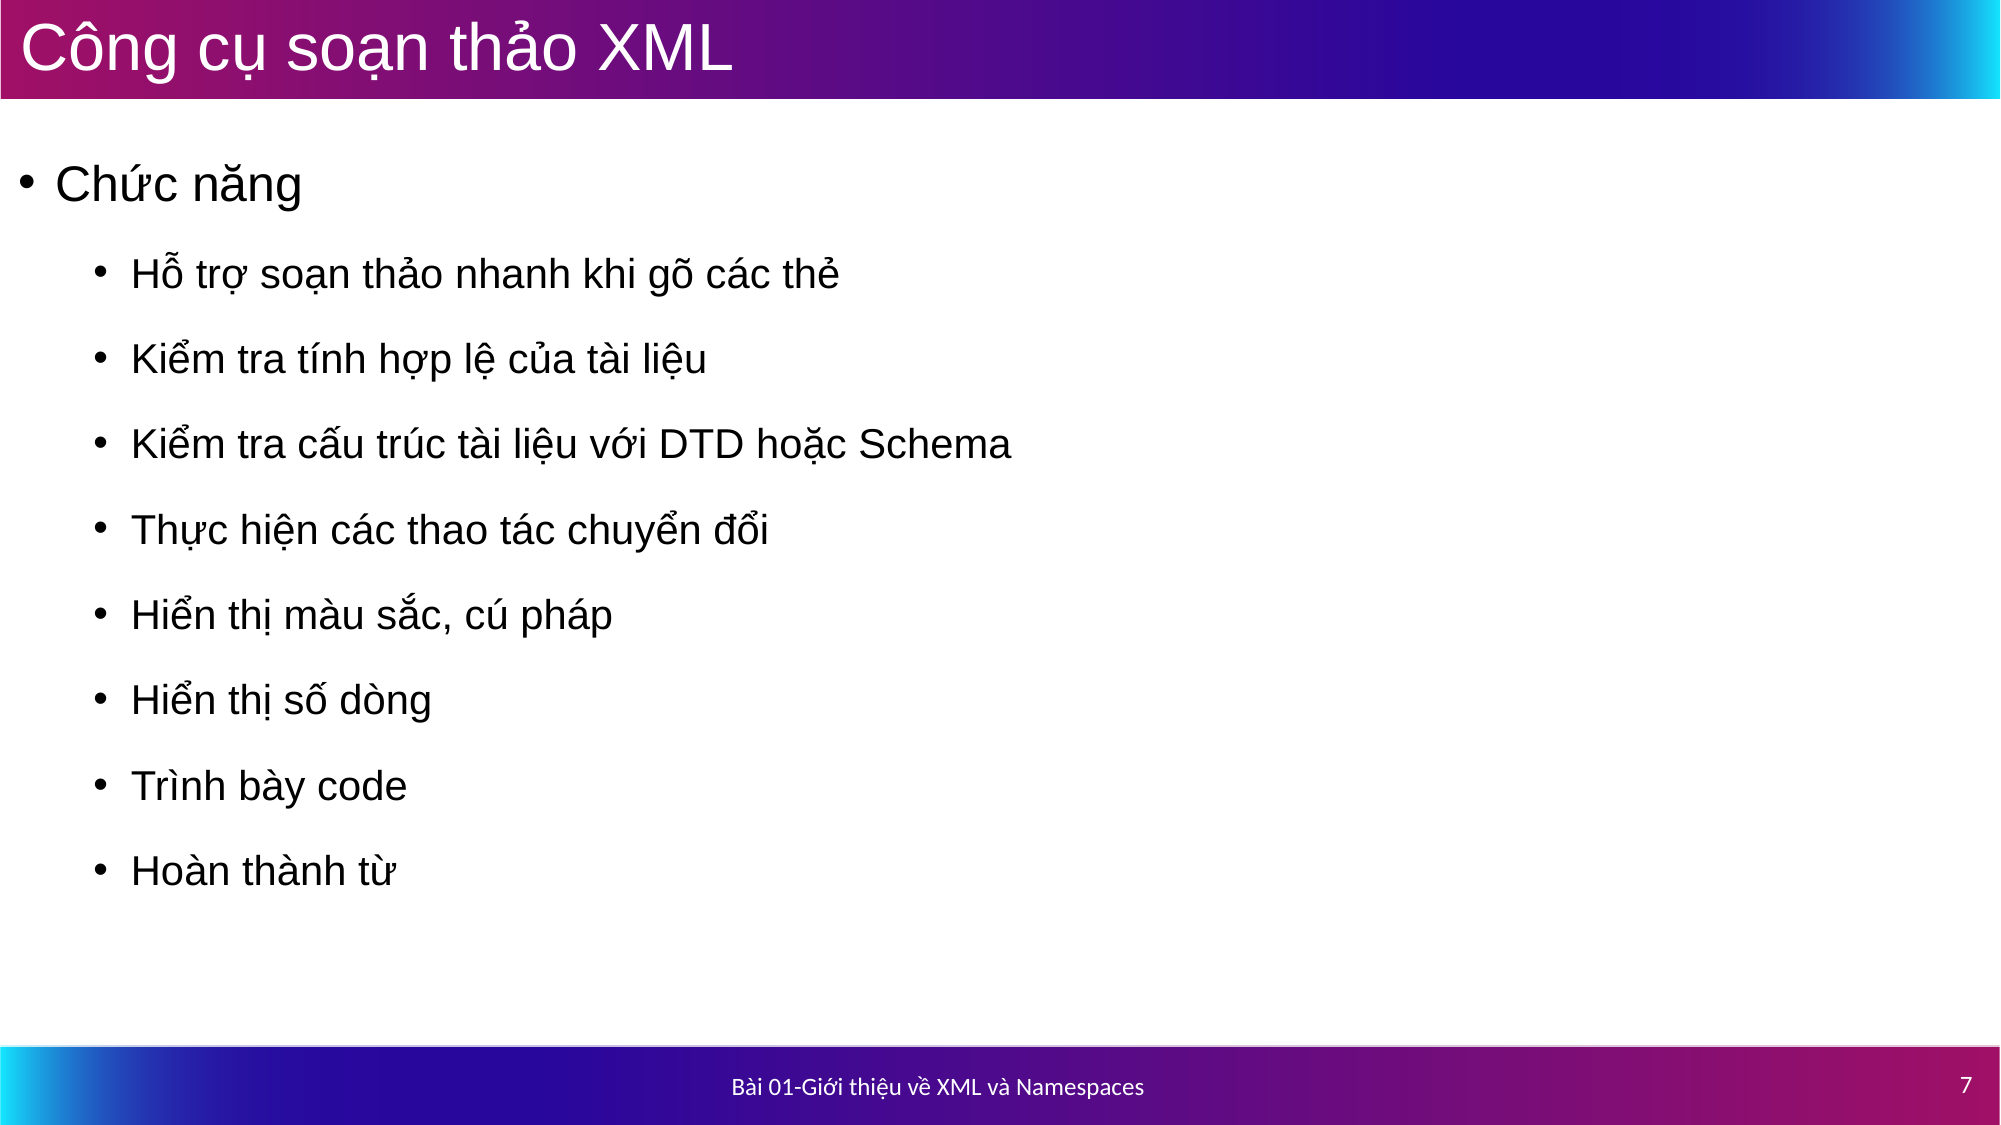

# Công cụ soạn thảo XML
Chức năng
Hỗ trợ soạn thảo nhanh khi gõ các thẻ
Kiểm tra tính hợp lệ của tài liệu
Kiểm tra cấu trúc tài liệu với DTD hoặc Schema
Thực hiện các thao tác chuyển đổi
Hiển thị màu sắc, cú pháp
Hiển thị số dòng
Trình bày code
Hoàn thành từ
7
Bài 01-Giới thiệu về XML và Namespaces